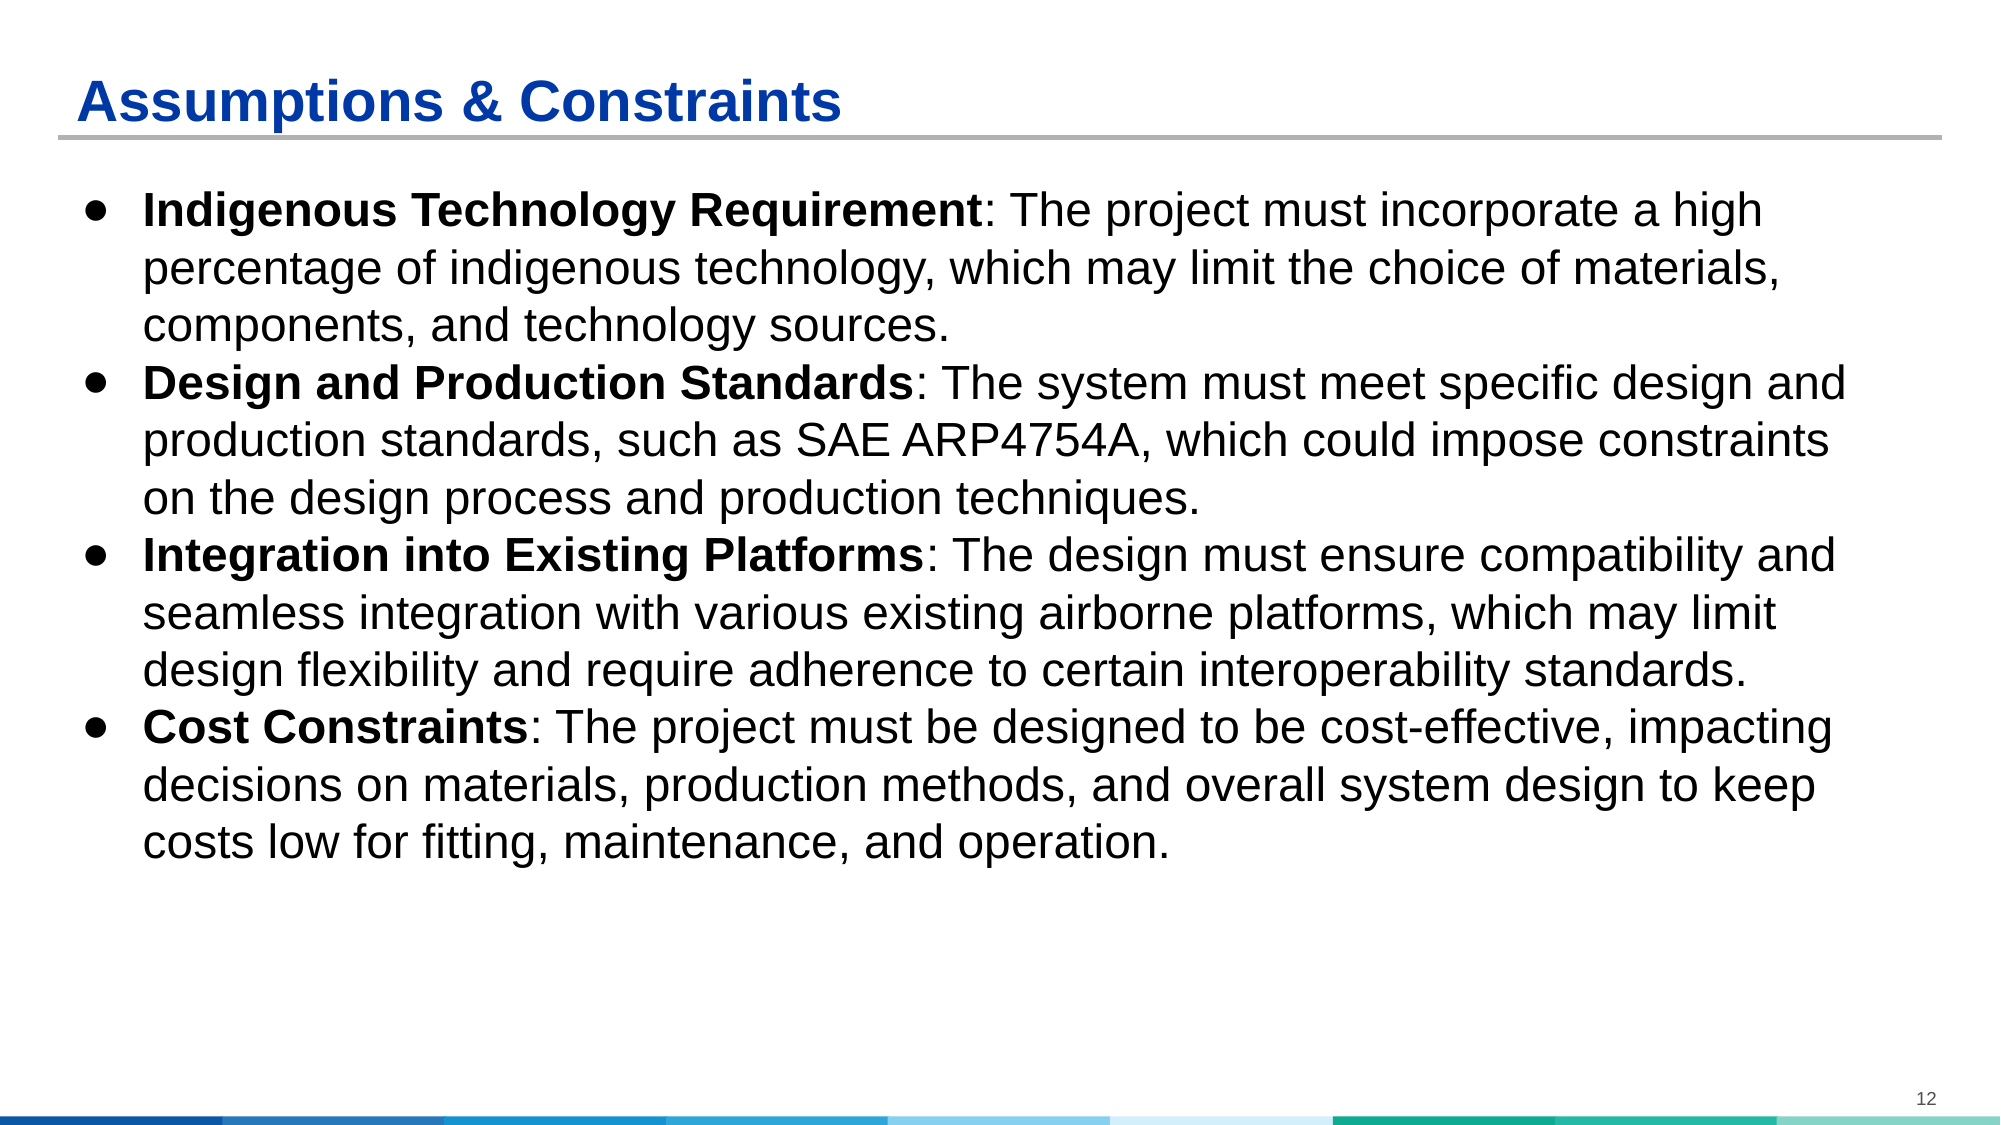

# Assumptions & Constraints
Indigenous Technology Requirement: The project must incorporate a high percentage of indigenous technology, which may limit the choice of materials, components, and technology sources.
Design and Production Standards: The system must meet specific design and production standards, such as SAE ARP4754A, which could impose constraints on the design process and production techniques.
Integration into Existing Platforms: The design must ensure compatibility and seamless integration with various existing airborne platforms, which may limit design flexibility and require adherence to certain interoperability standards.
Cost Constraints: The project must be designed to be cost-effective, impacting decisions on materials, production methods, and overall system design to keep costs low for fitting, maintenance, and operation.

12